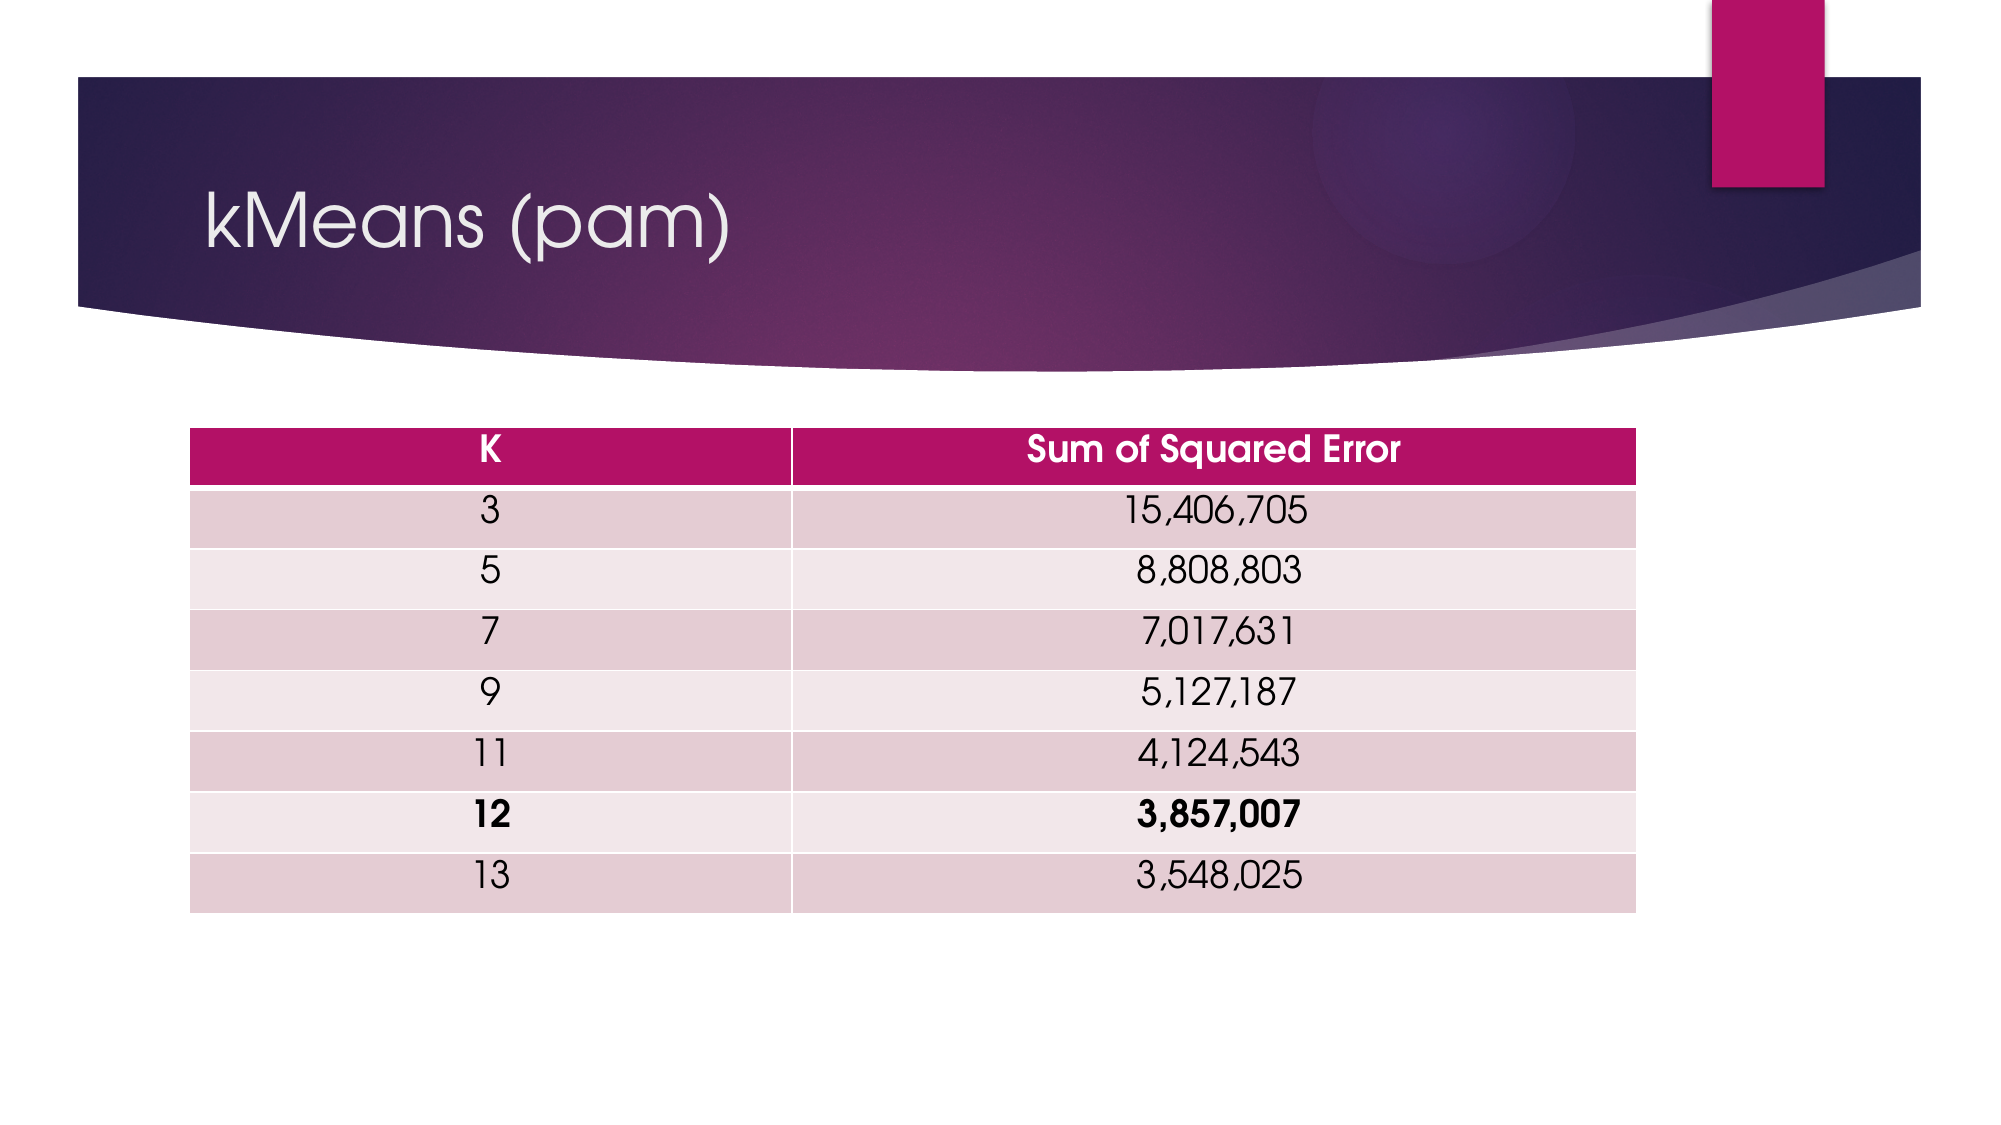

# kMeans (pam)
| K | Sum of Squared Error |
| --- | --- |
| 3 | 15,406,705 |
| 5 | 8,808,803 |
| 7 | 7,017,631 |
| 9 | 5,127,187 |
| 11 | 4,124,543 |
| 12 | 3,857,007 |
| 13 | 3,548,025 |